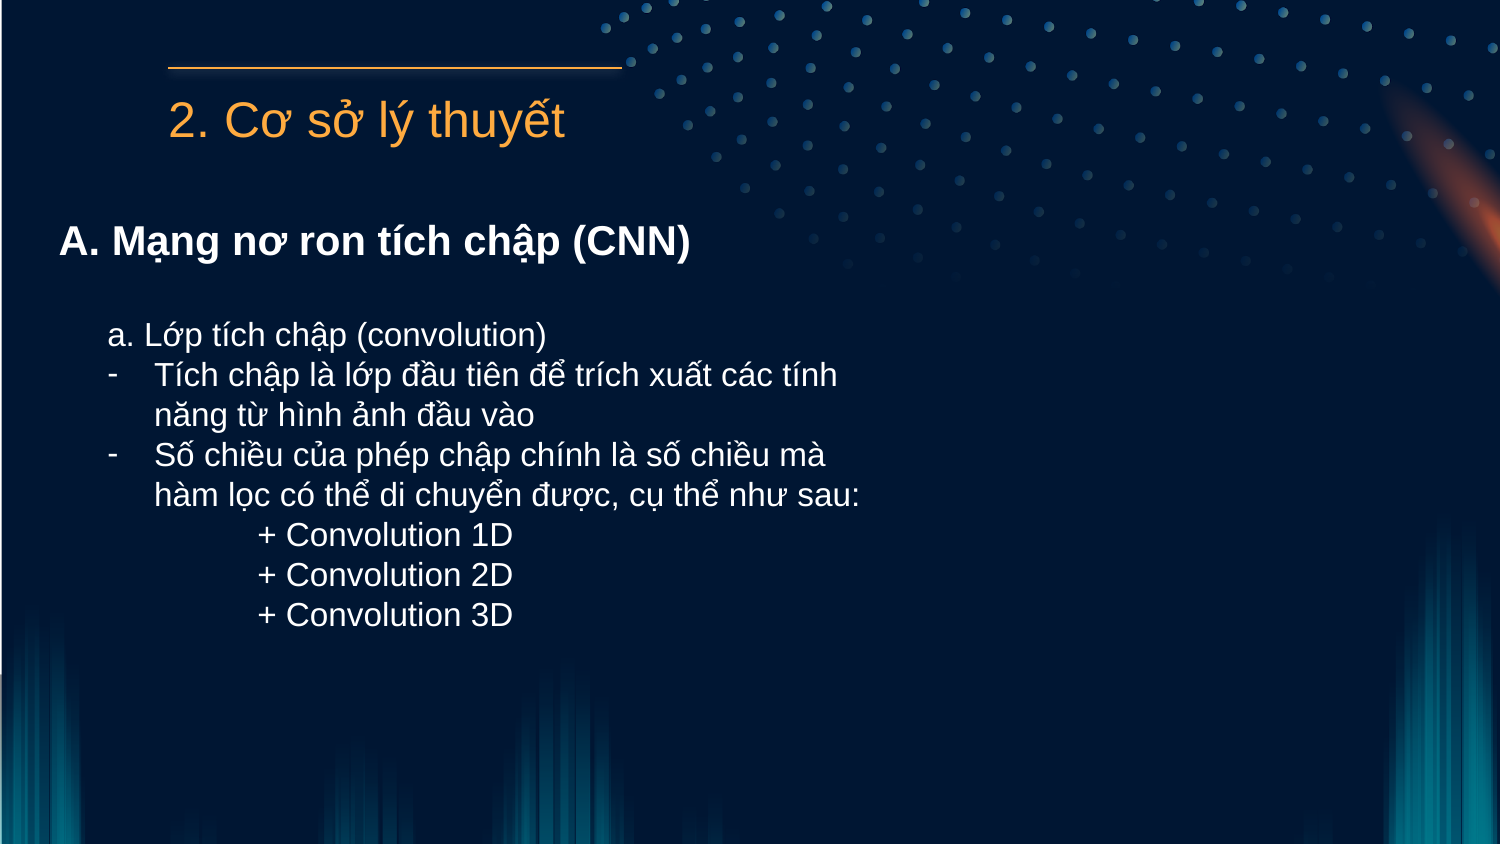

# 2. Cơ sở lý thuyết
A. Mạng nơ ron tích chập (CNN)
a. Lớp tích chập (convolution)
Tích chập là lớp đầu tiên để trích xuất các tính năng từ hình ảnh đầu vào
Số chiều của phép chập chính là số chiều mà hàm lọc có thể di chuyển được, cụ thể như sau:
	+ Convolution 1D
	+ Convolution 2D
	+ Convolution 3D